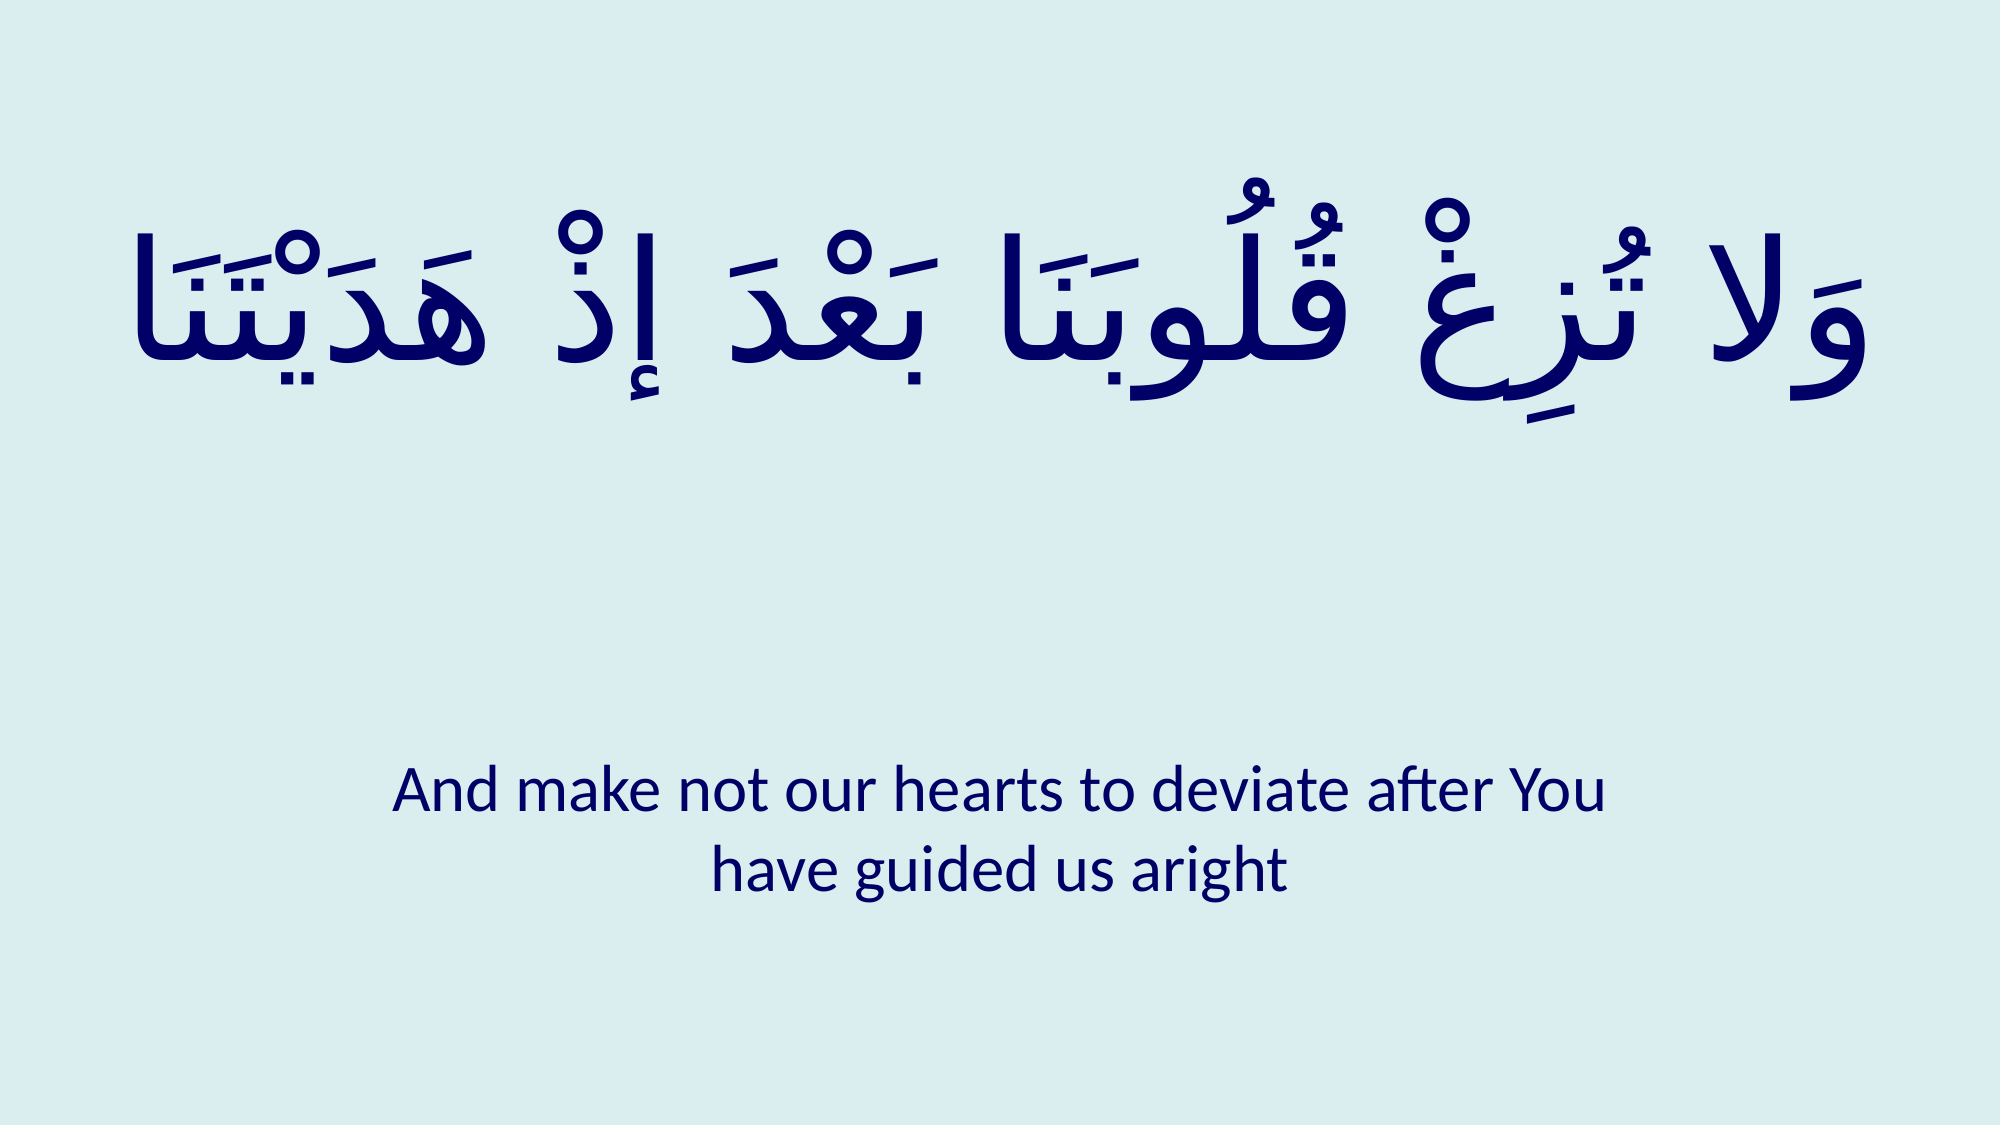

# وَلا تُزِغْ قُلُوبَنَا بَعْدَ إذْ هَدَيْتَنَا
And make not our hearts to deviate after You have guided us aright